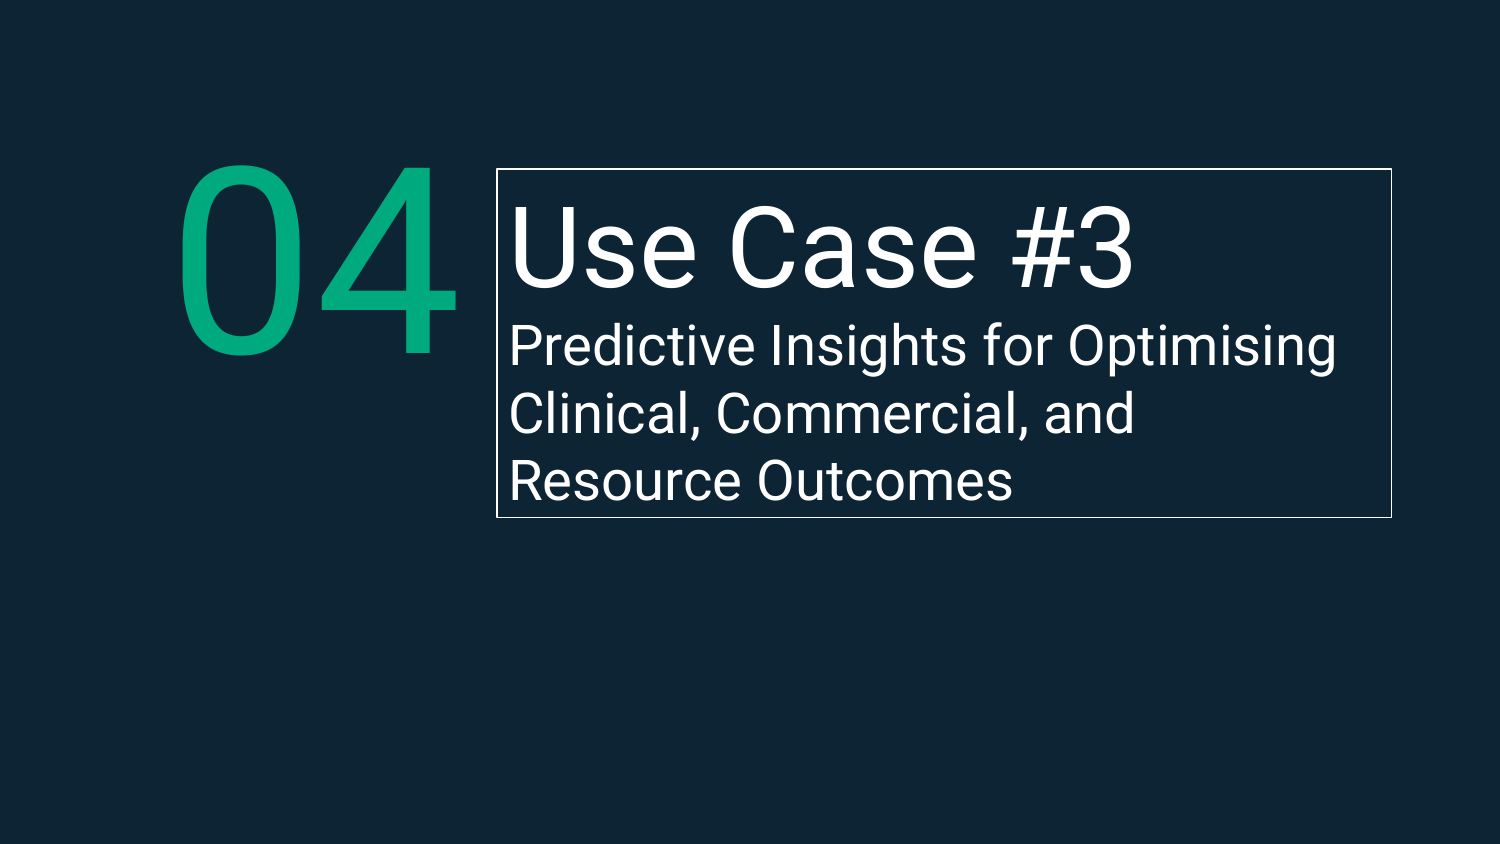

04
Use Case #3
Predictive Insights for Optimising Clinical, Commercial, and Resource Outcomes